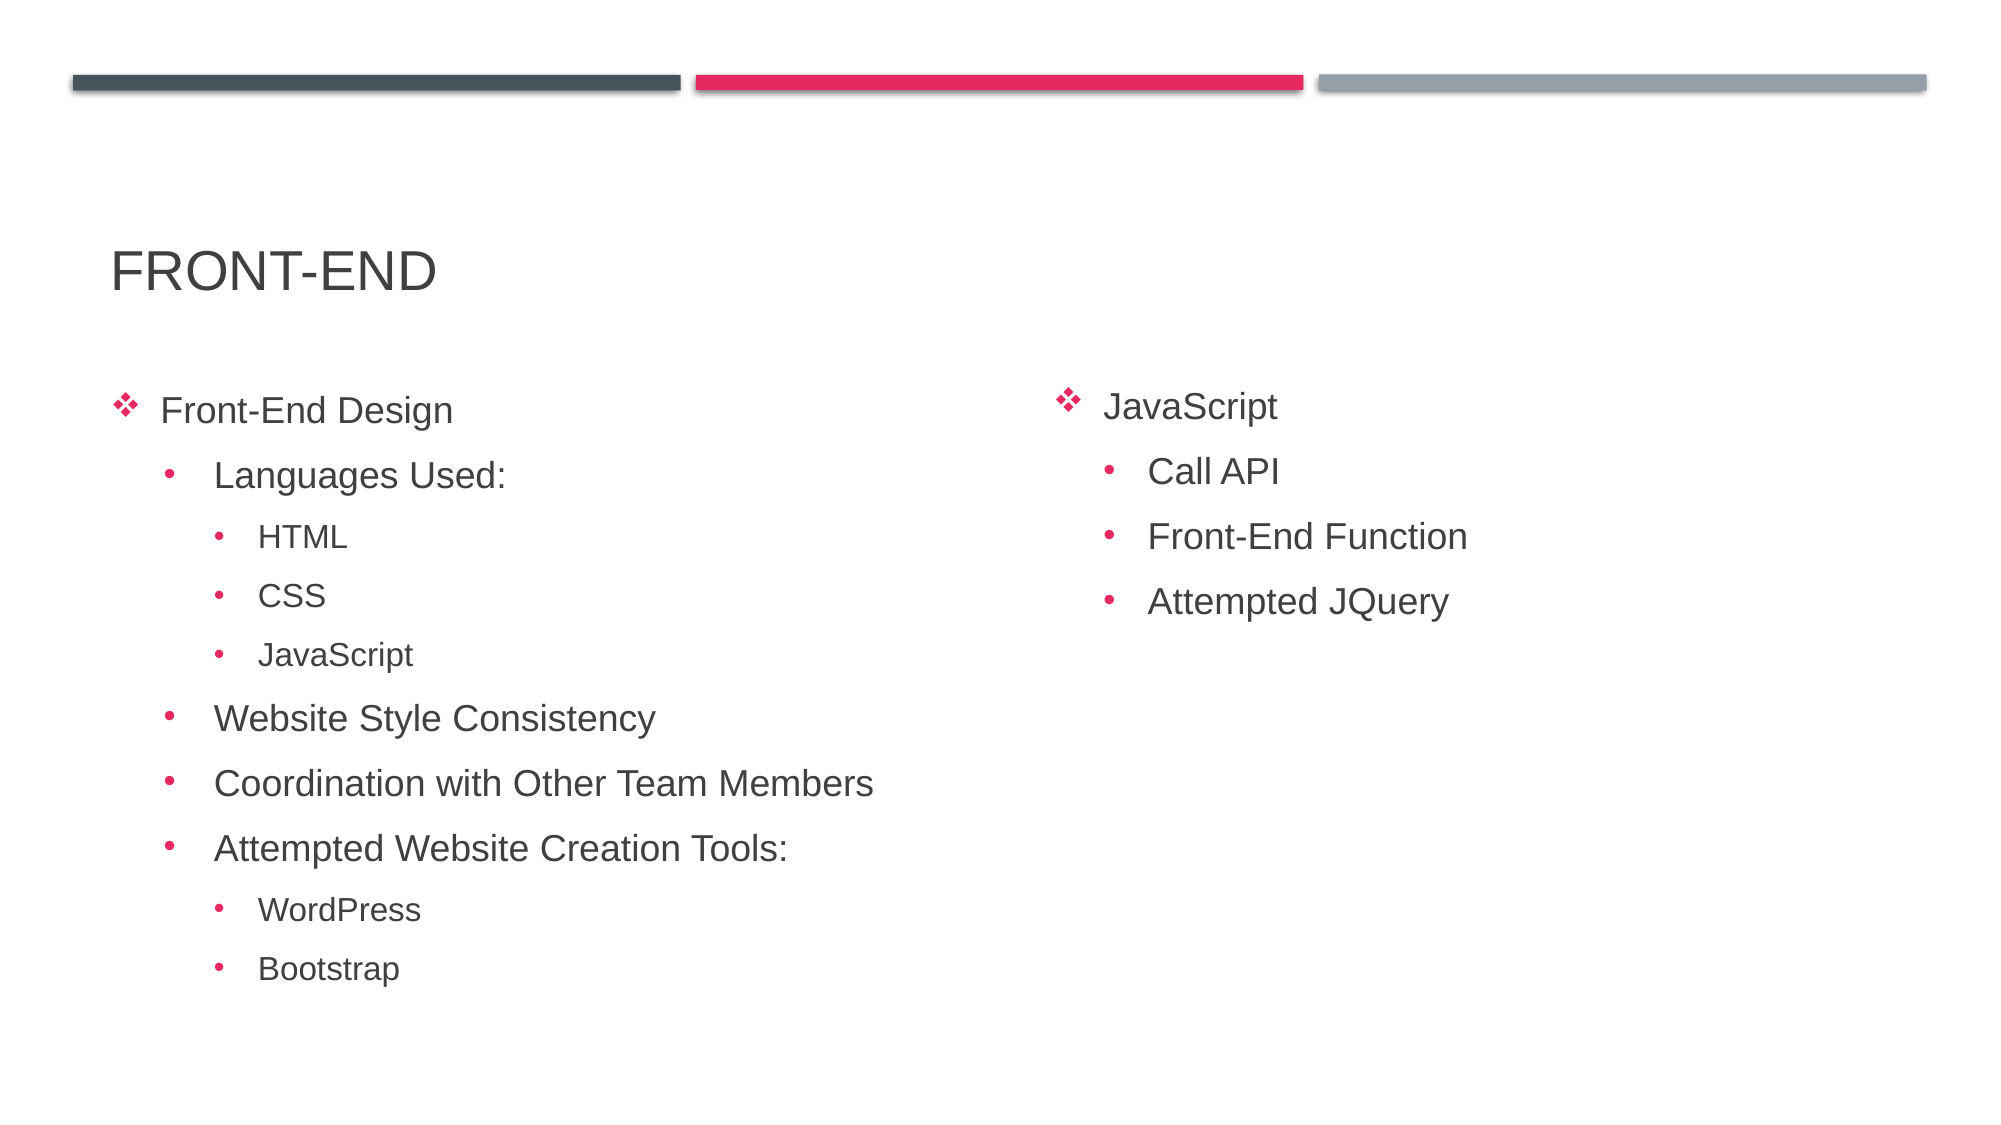

# Front-end
Front-End Design
Languages Used:
HTML
CSS
JavaScript
Website Style Consistency
Coordination with Other Team Members
Attempted Website Creation Tools:
WordPress
Bootstrap
JavaScript
Call API
Front-End Function
Attempted JQuery